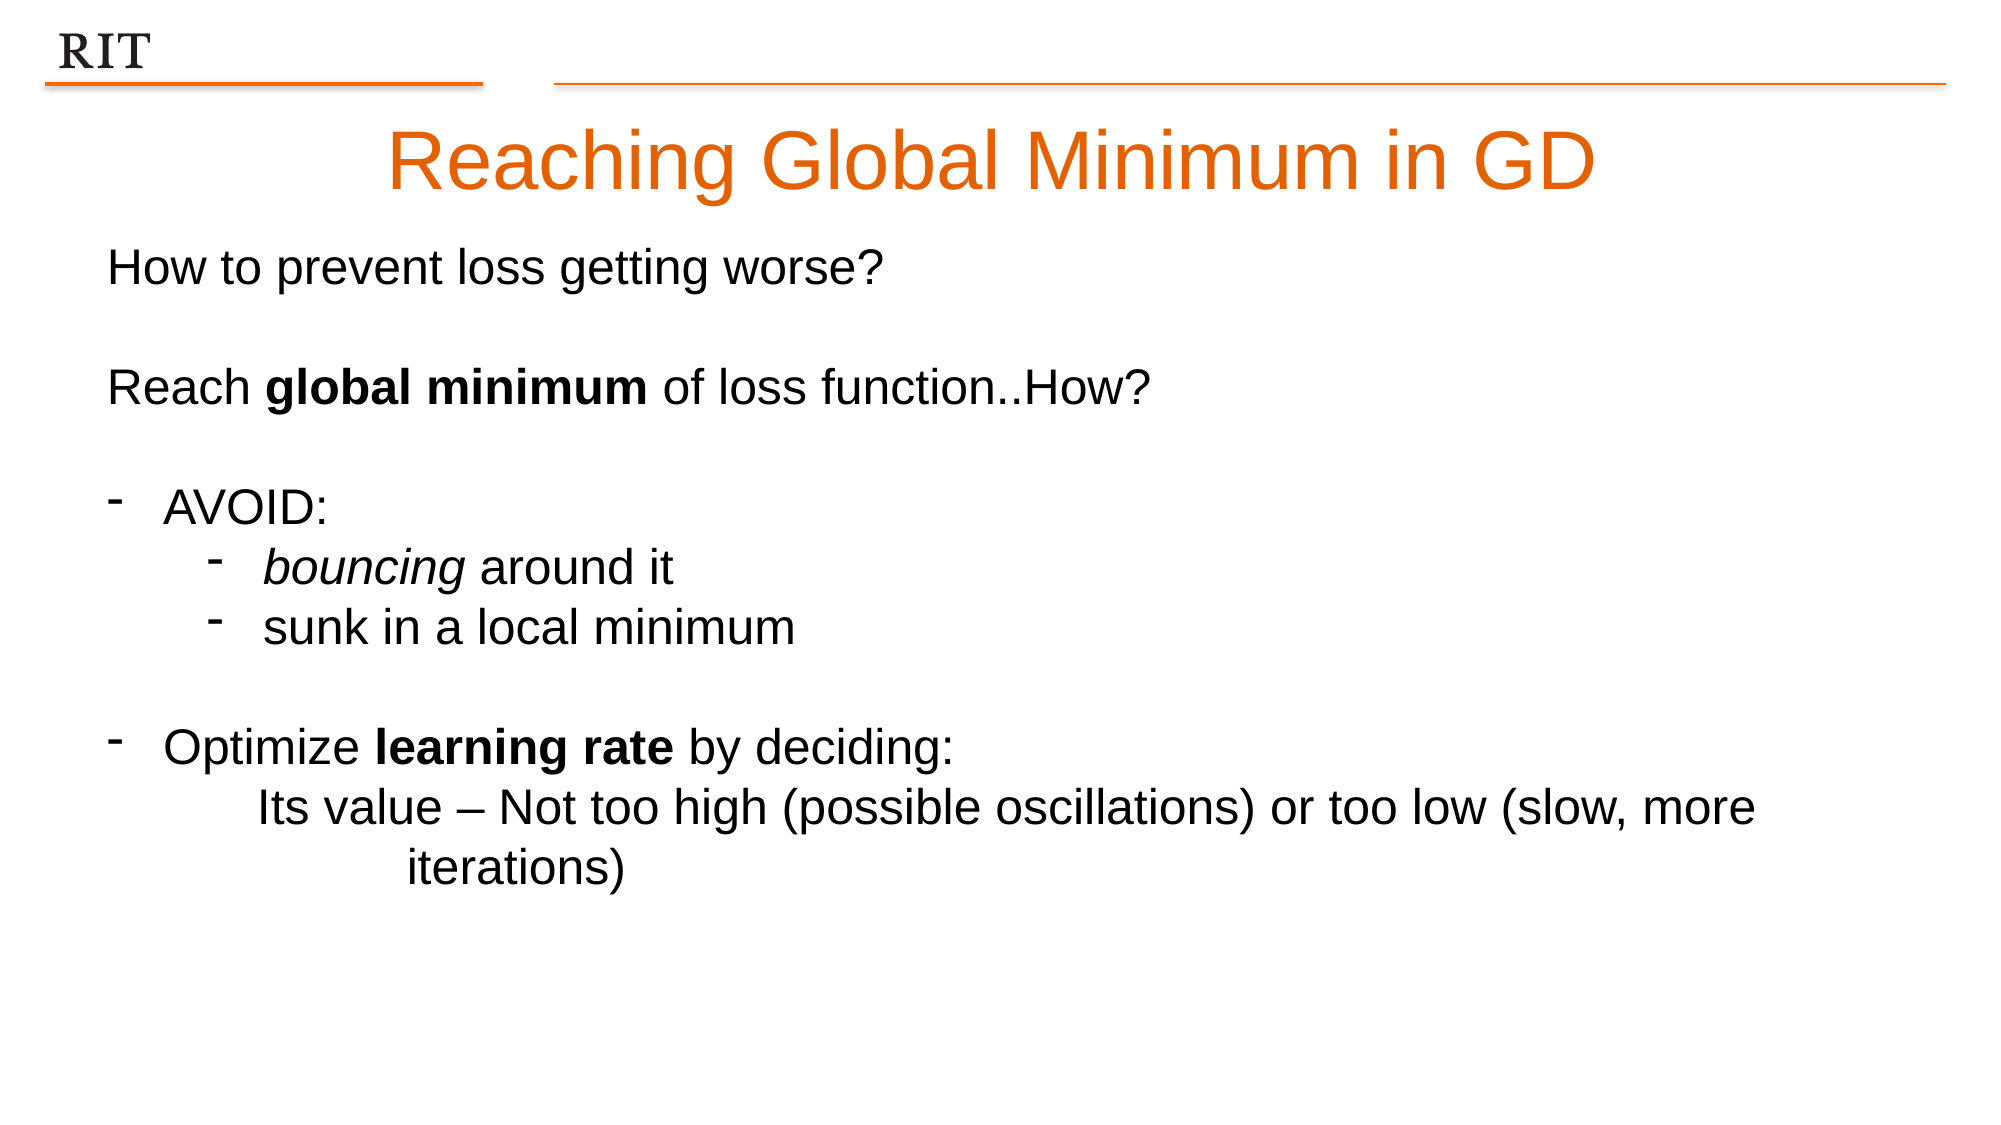

Reaching Global Minimum in GD
How to prevent loss getting worse?

Reach global minimum of loss function..How?

AVOID:
bouncing around it
sunk in a local minimum

Optimize learning rate by deciding:
	Its value – Not too high (possible oscillations) or too low (slow, more 		iterations)